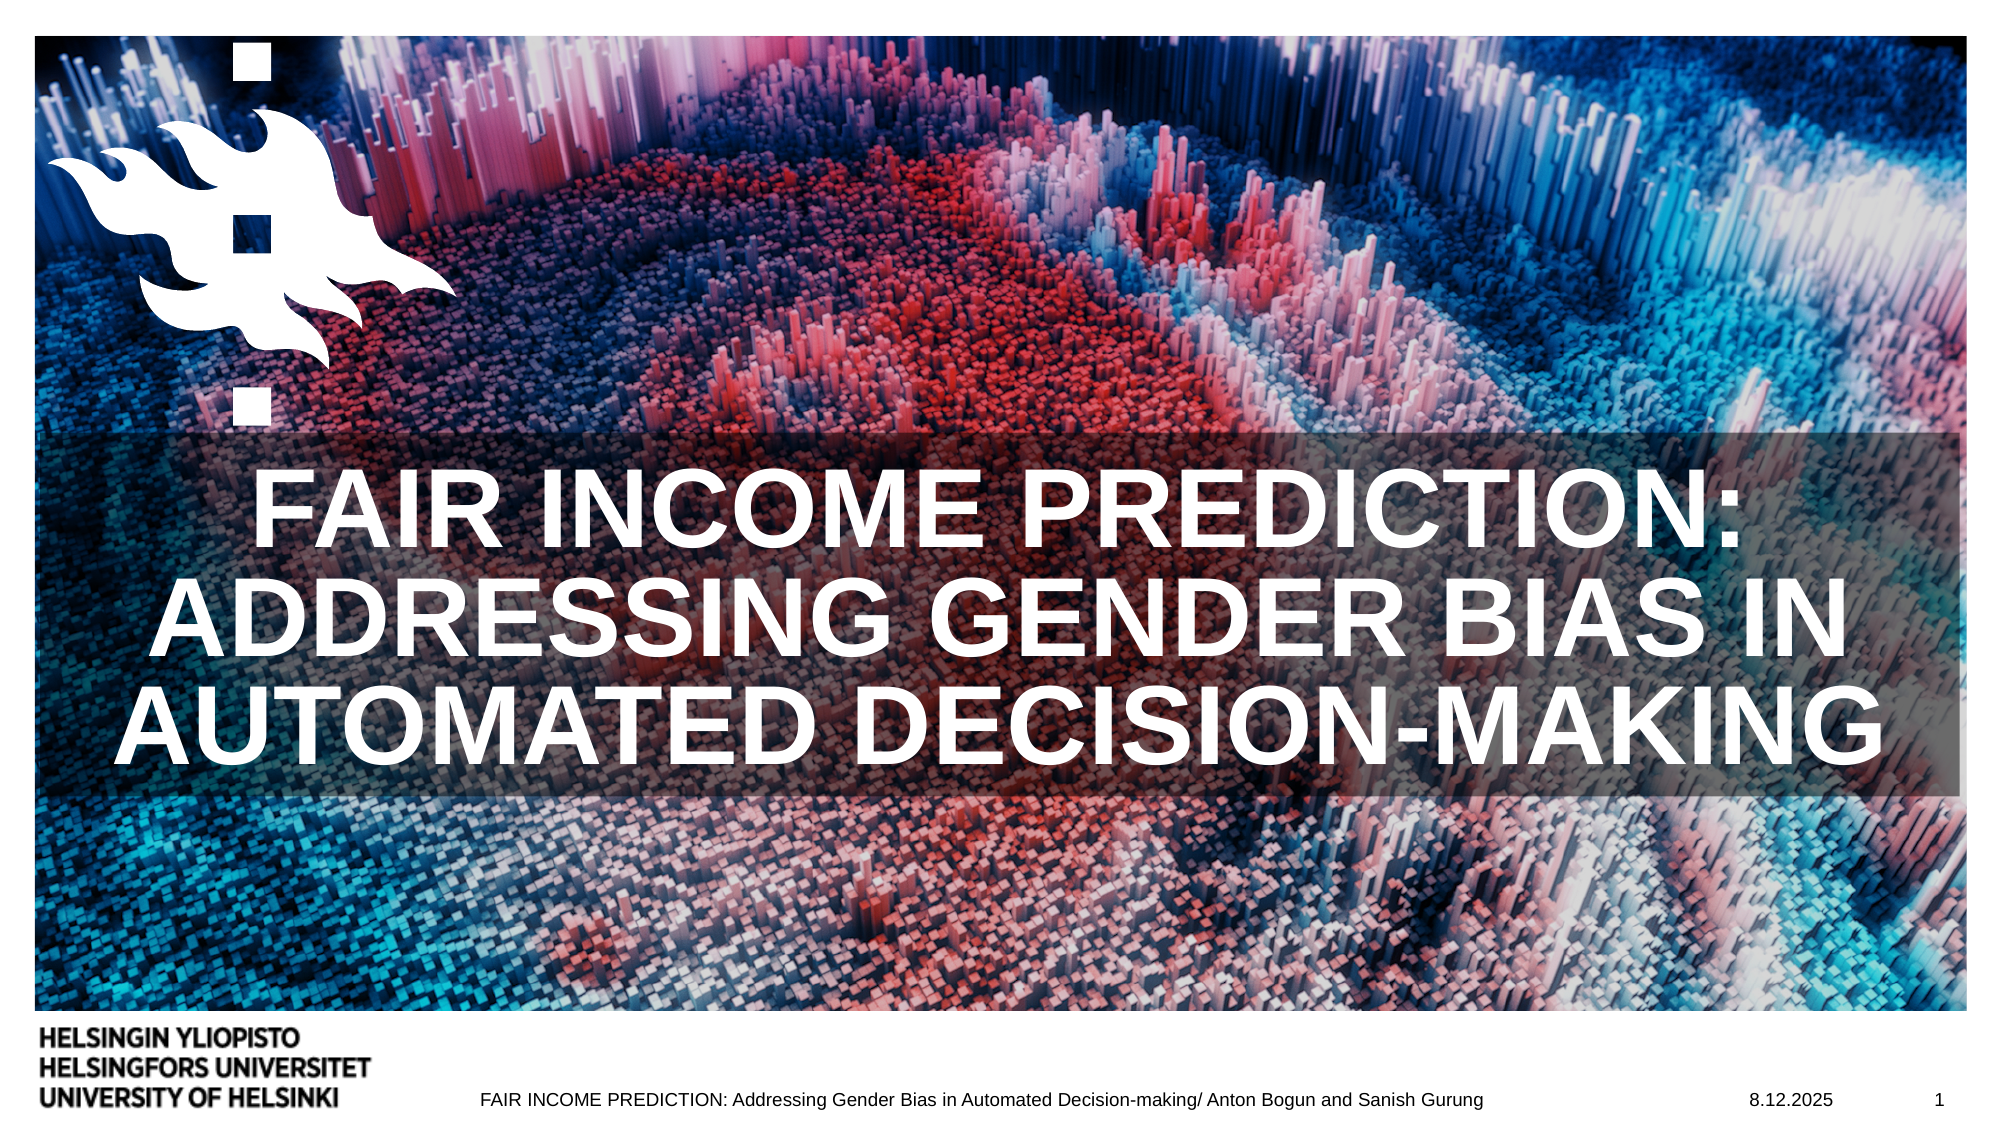

# FAIR INCOME PREDICTION: Addressing Gender Bias in Automated Decision-making
8.12.2025
1
FAIR INCOME PREDICTION: Addressing Gender Bias in Automated Decision-making/ Anton Bogun and Sanish Gurung